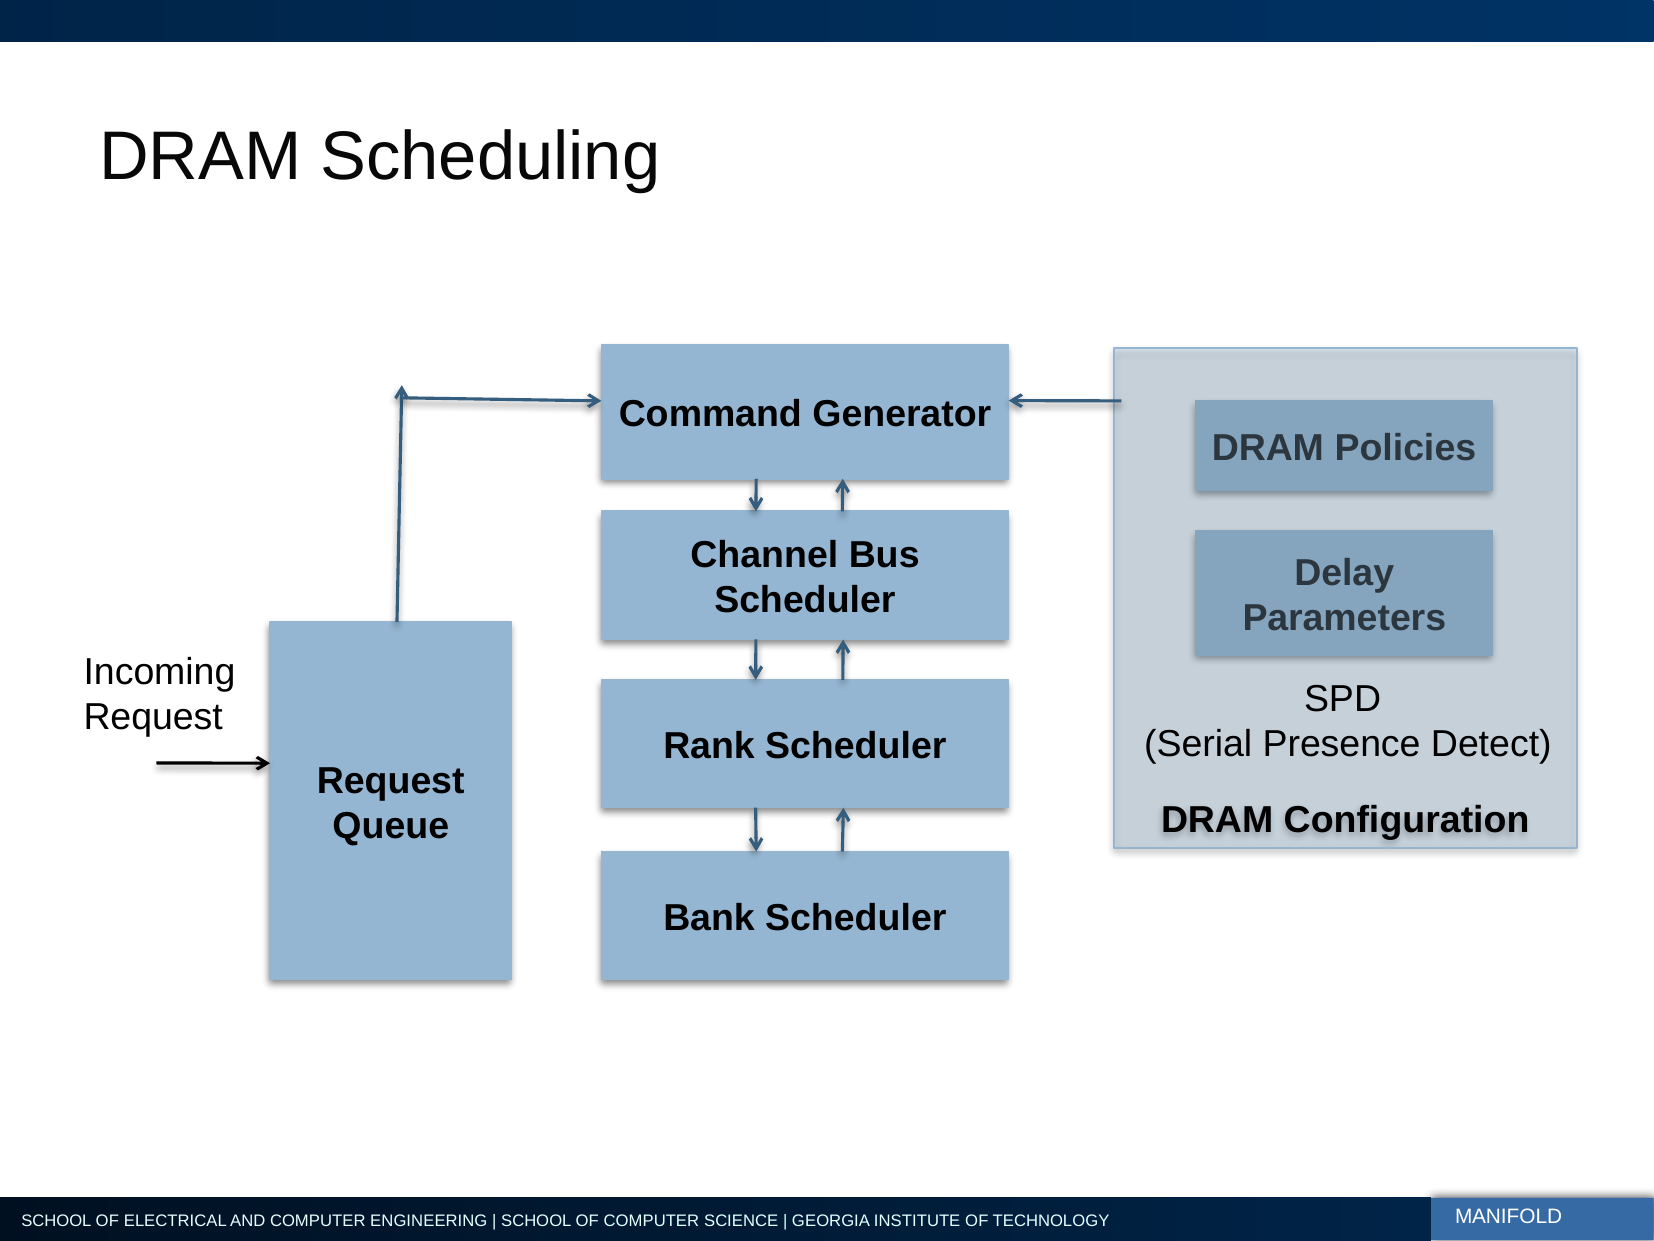

# DRAM Scheduling
Command Generator
DRAM Configuration
DRAM Policies
Channel Bus Scheduler
Delay Parameters
Request Queue
Incoming
Request
SPD
(Serial Presence Detect)
Rank Scheduler
Bank Scheduler